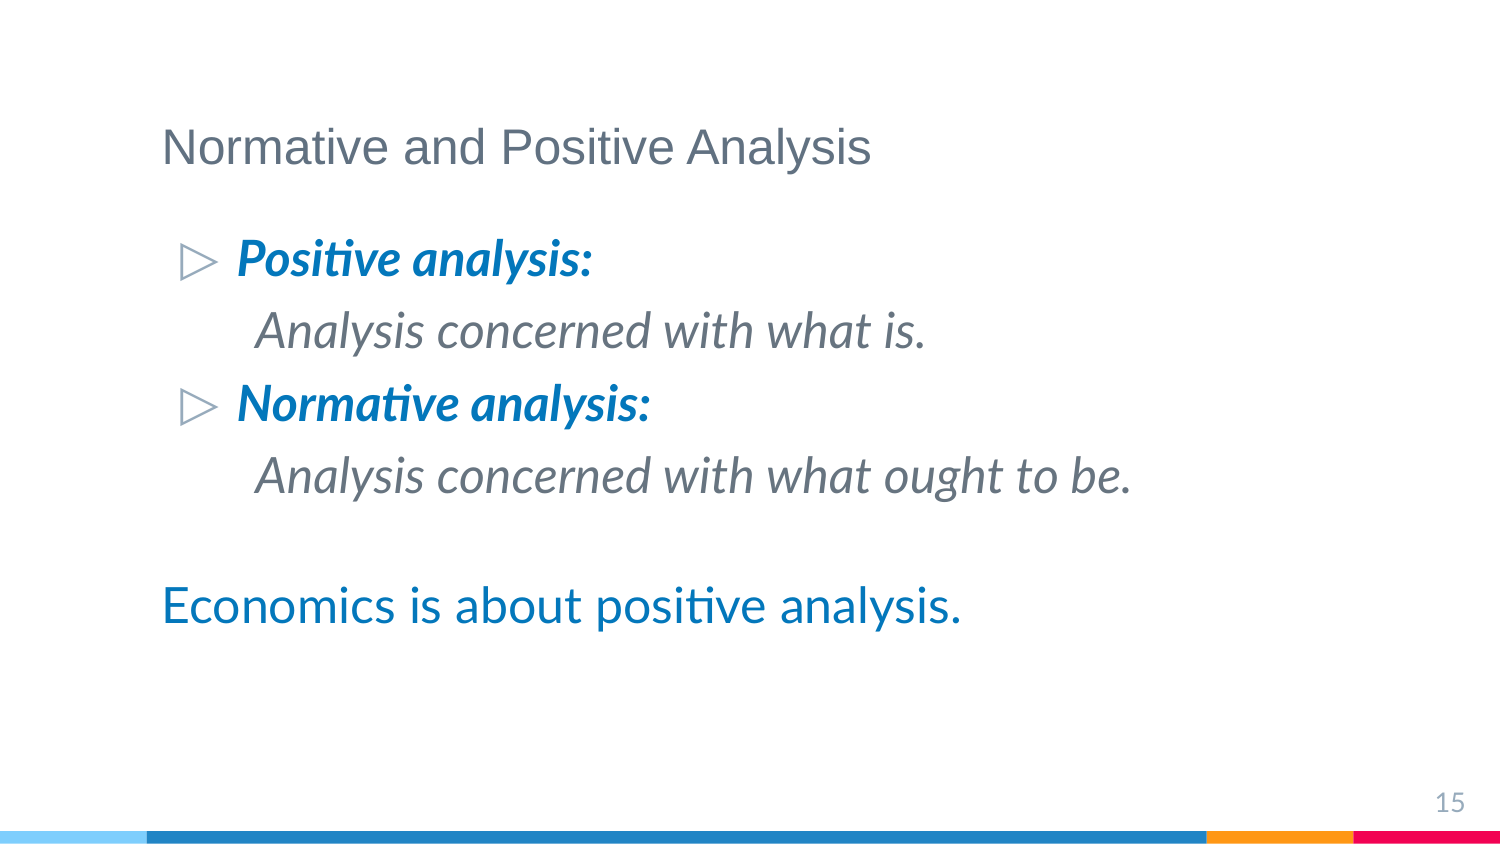

# Normative and Positive Analysis

Positive analysis:
Analysis concerned with what is.
Normative analysis:
Analysis concerned with what ought to be.

Economics is about positive analysis.
15